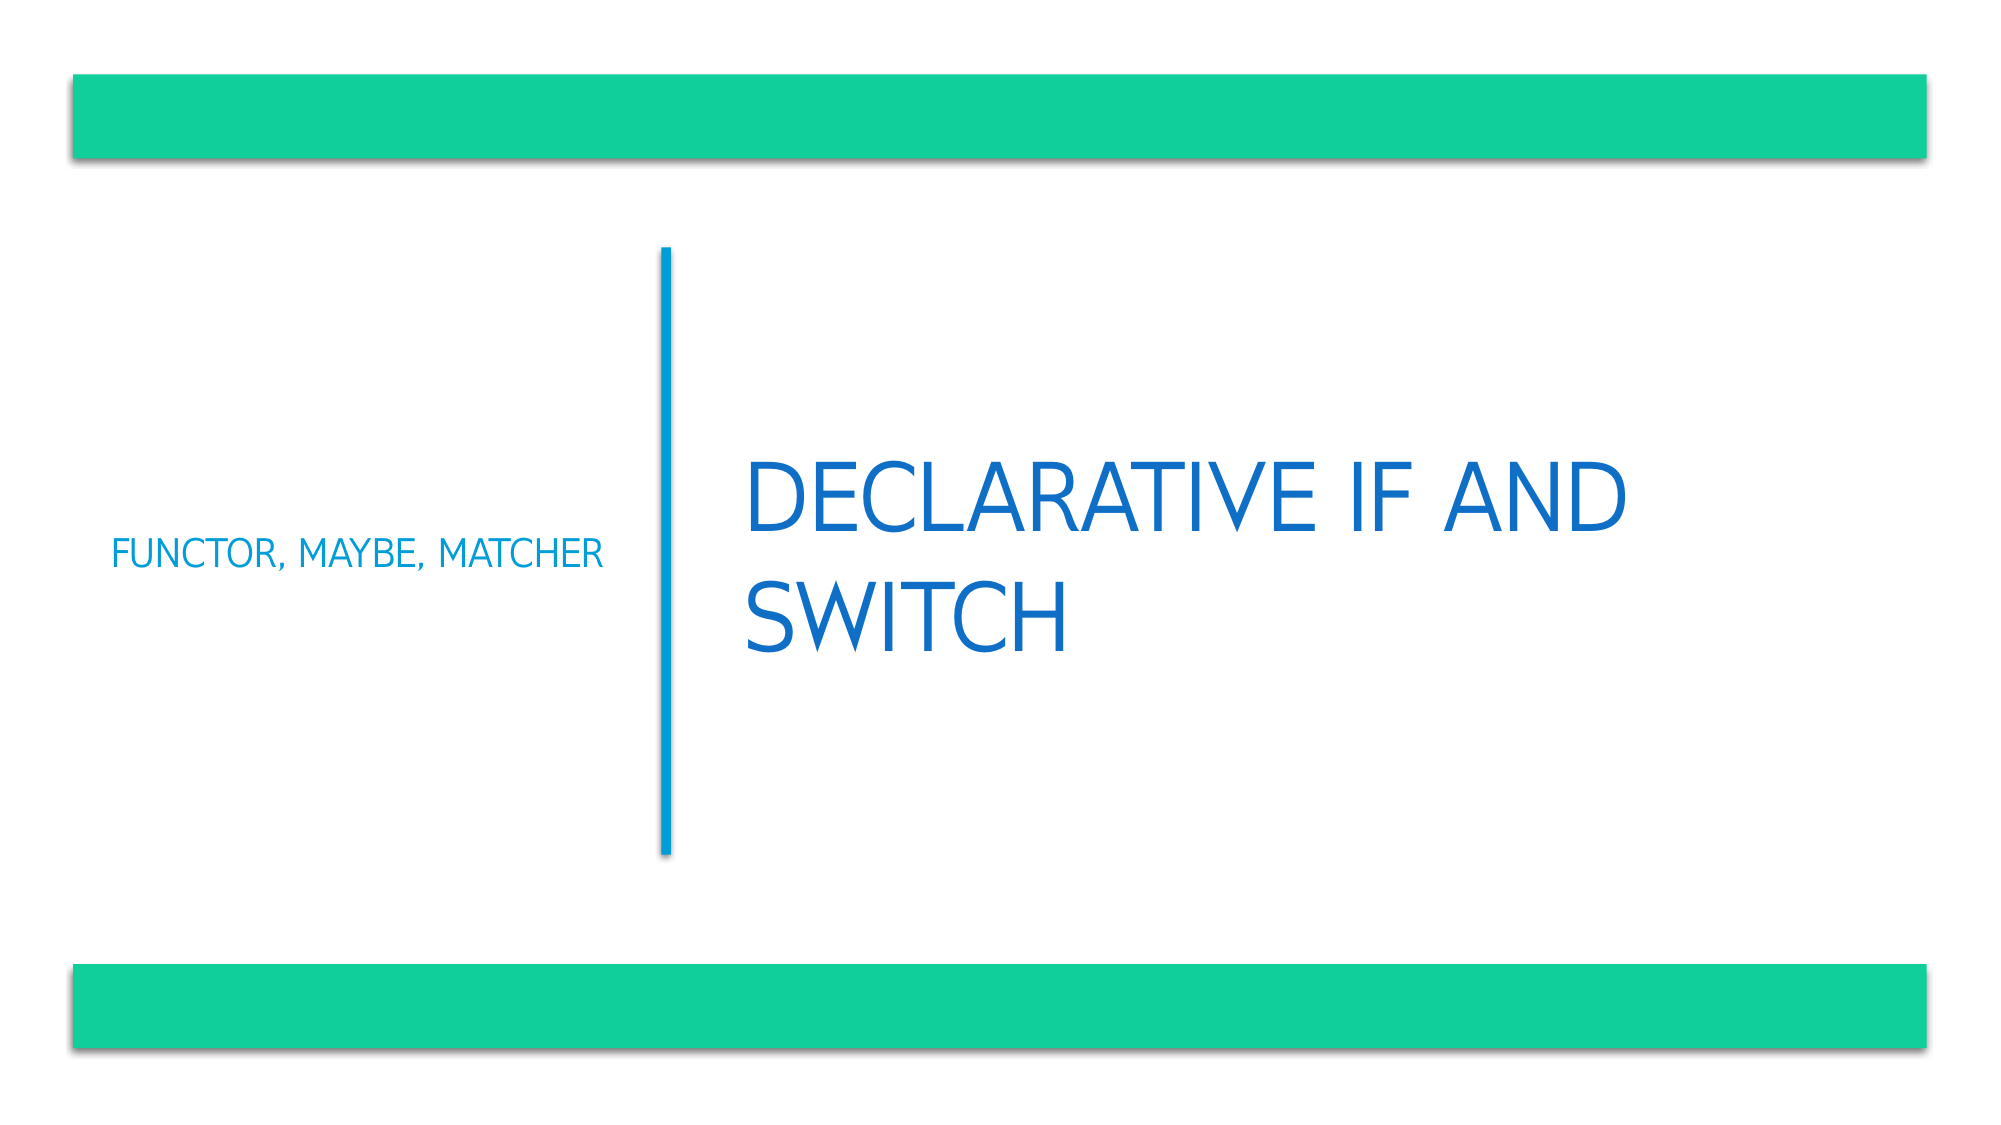

Functor, maybe, matcher
# Declarative if and switch